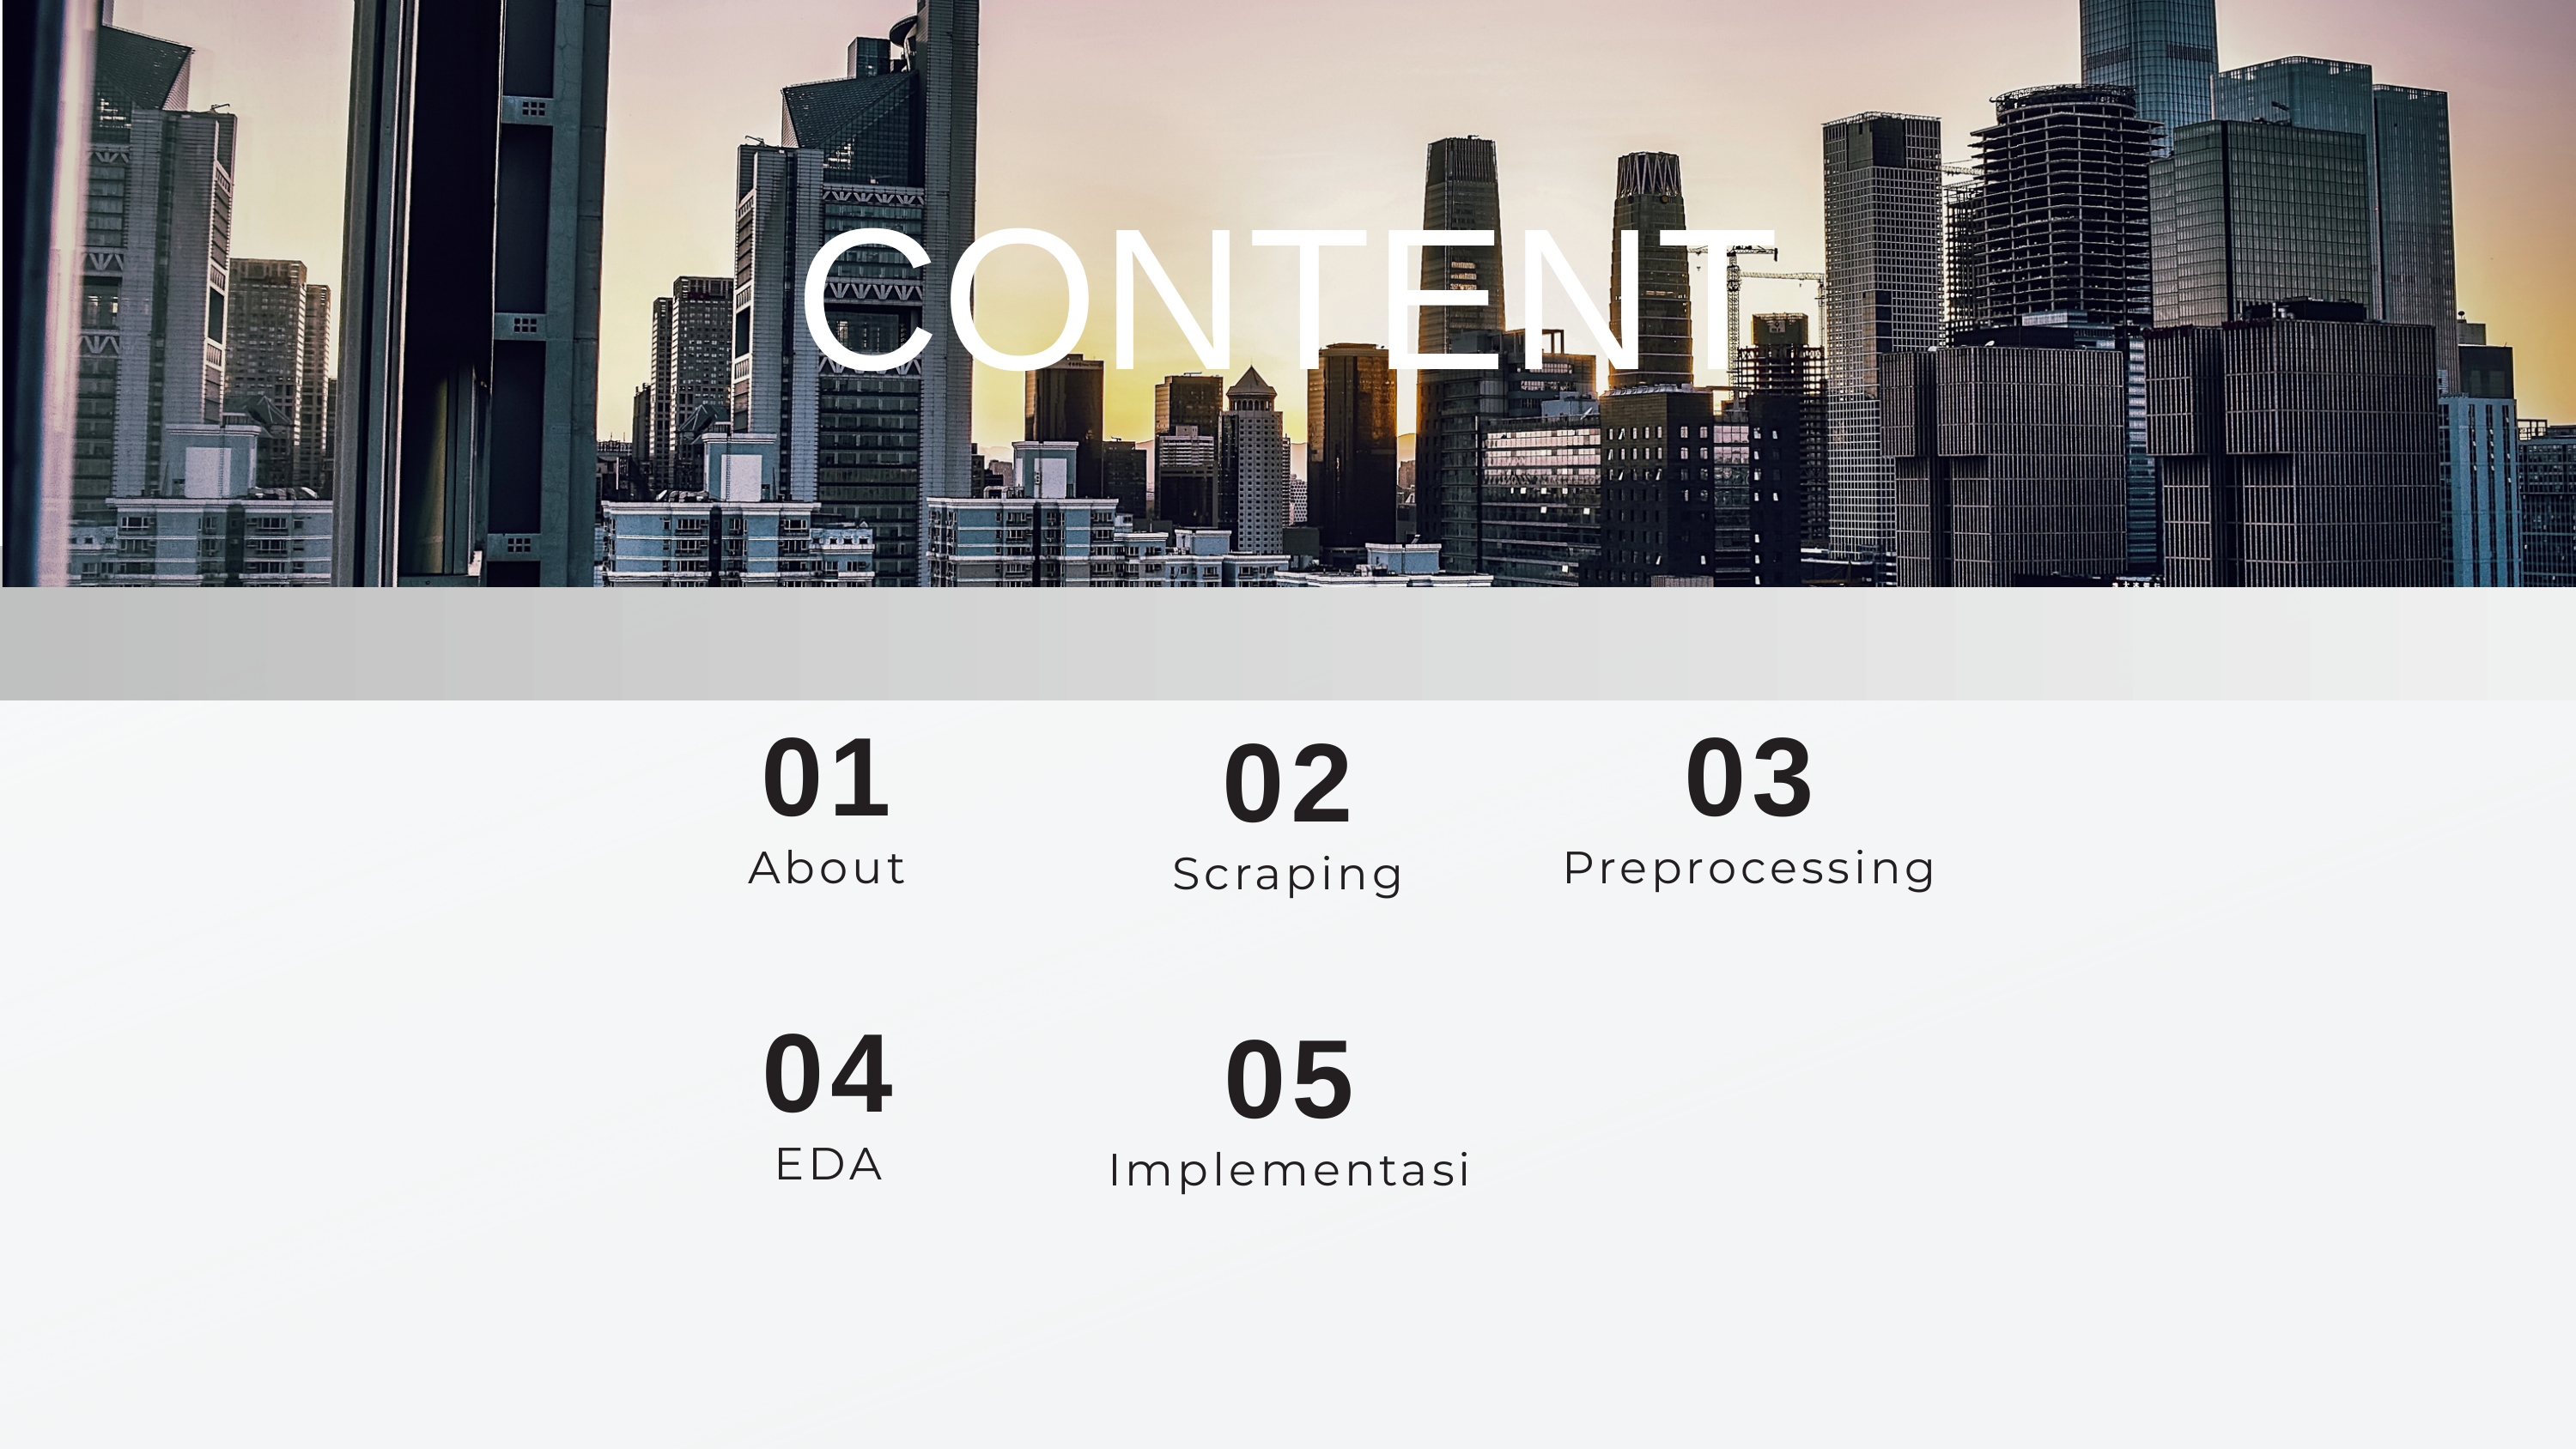

CONTENT
01
03
02
About
Preprocessing
Scraping
04
05
EDA
Implementasi